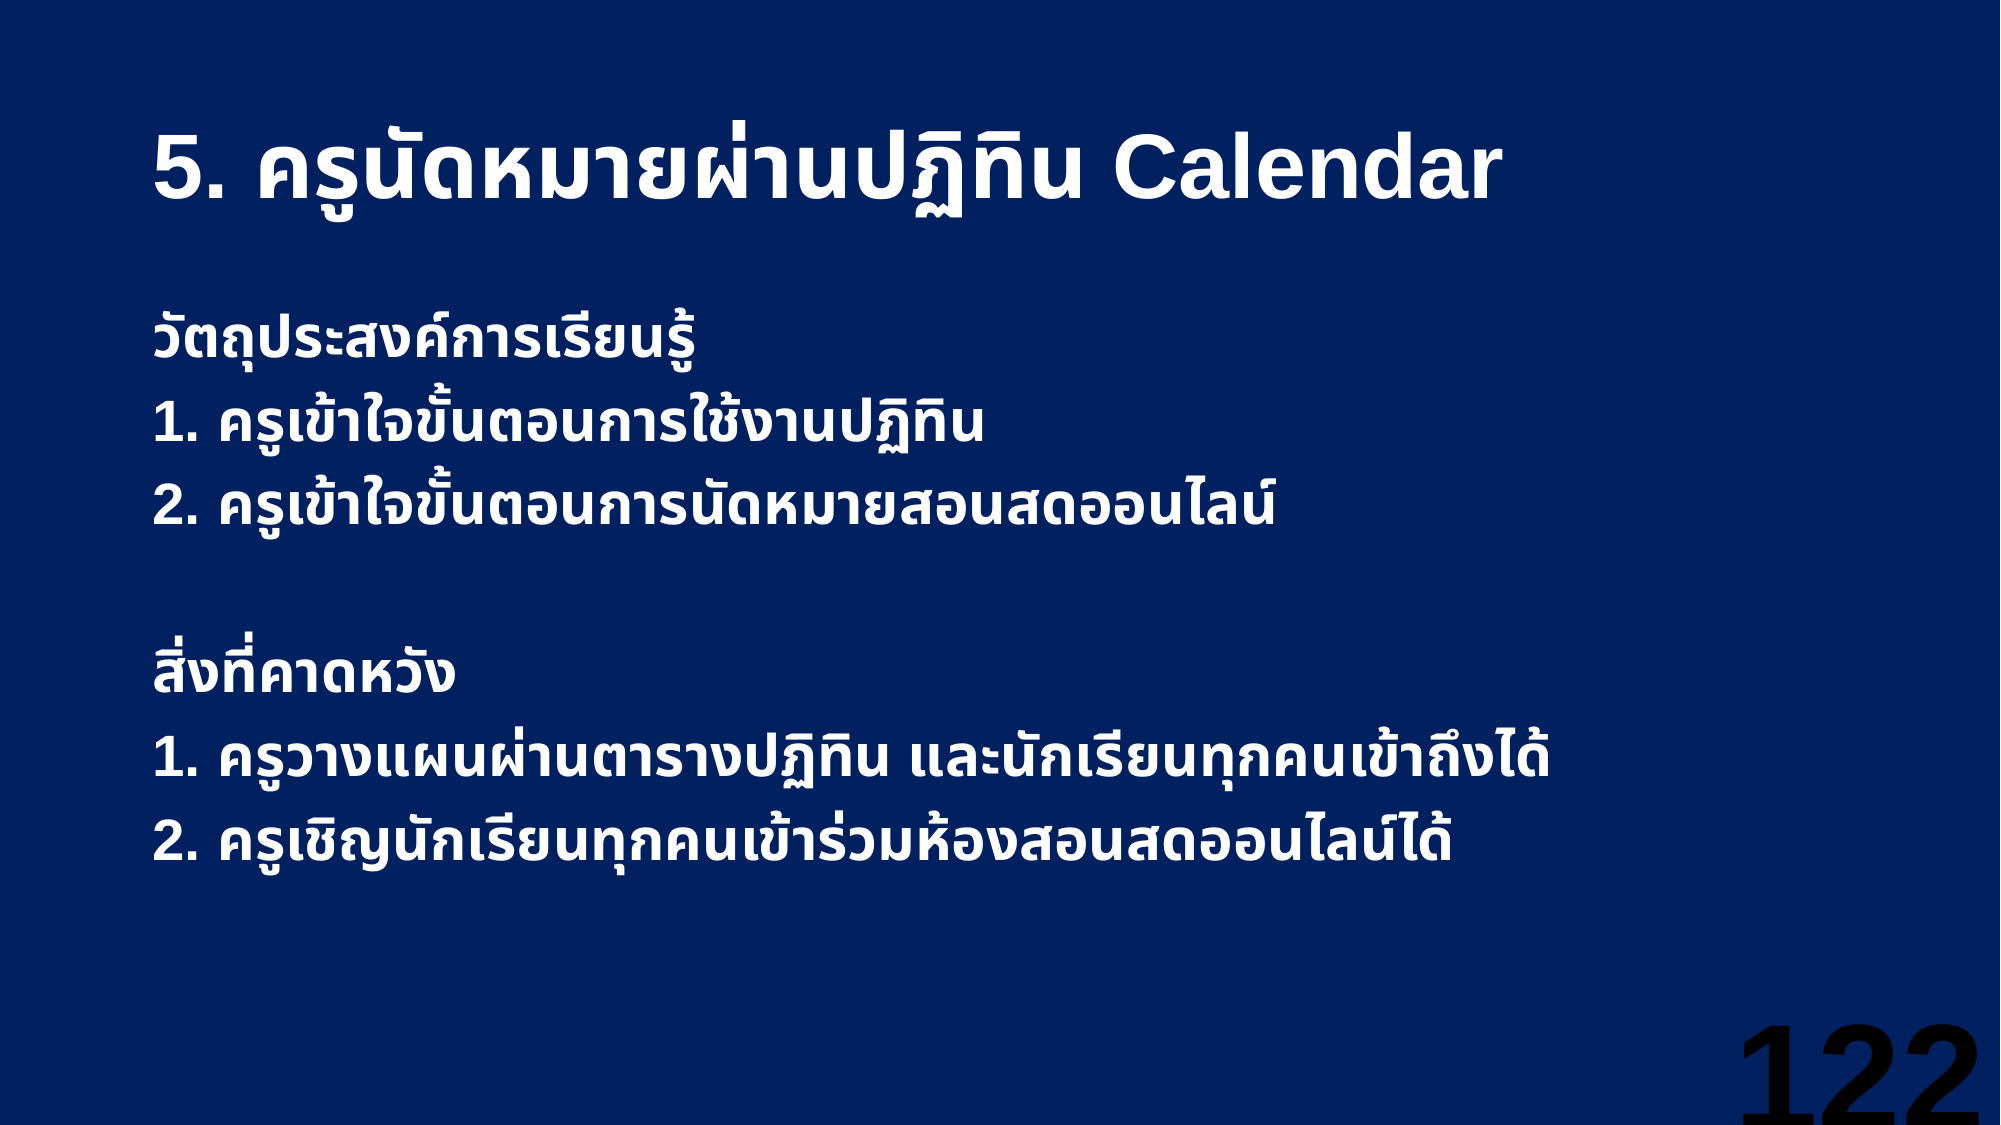

# 5. ครูนัดหมายผ่านปฏิทิน Calendar
วัตถุประสงค์การเรียนรู้
1. ครูเข้าใจขั้นตอนการใช้งานปฏิทิน
2. ครูเข้าใจขั้นตอนการนัดหมายสอนสดออนไลน์

สิ่งที่คาดหวัง
1. ครูวางแผนผ่านตารางปฏิทิน และนักเรียนทุกคนเข้าถึงได้
2. ครูเชิญนักเรียนทุกคนเข้าร่วมห้องสอนสดออนไลน์ได้
122